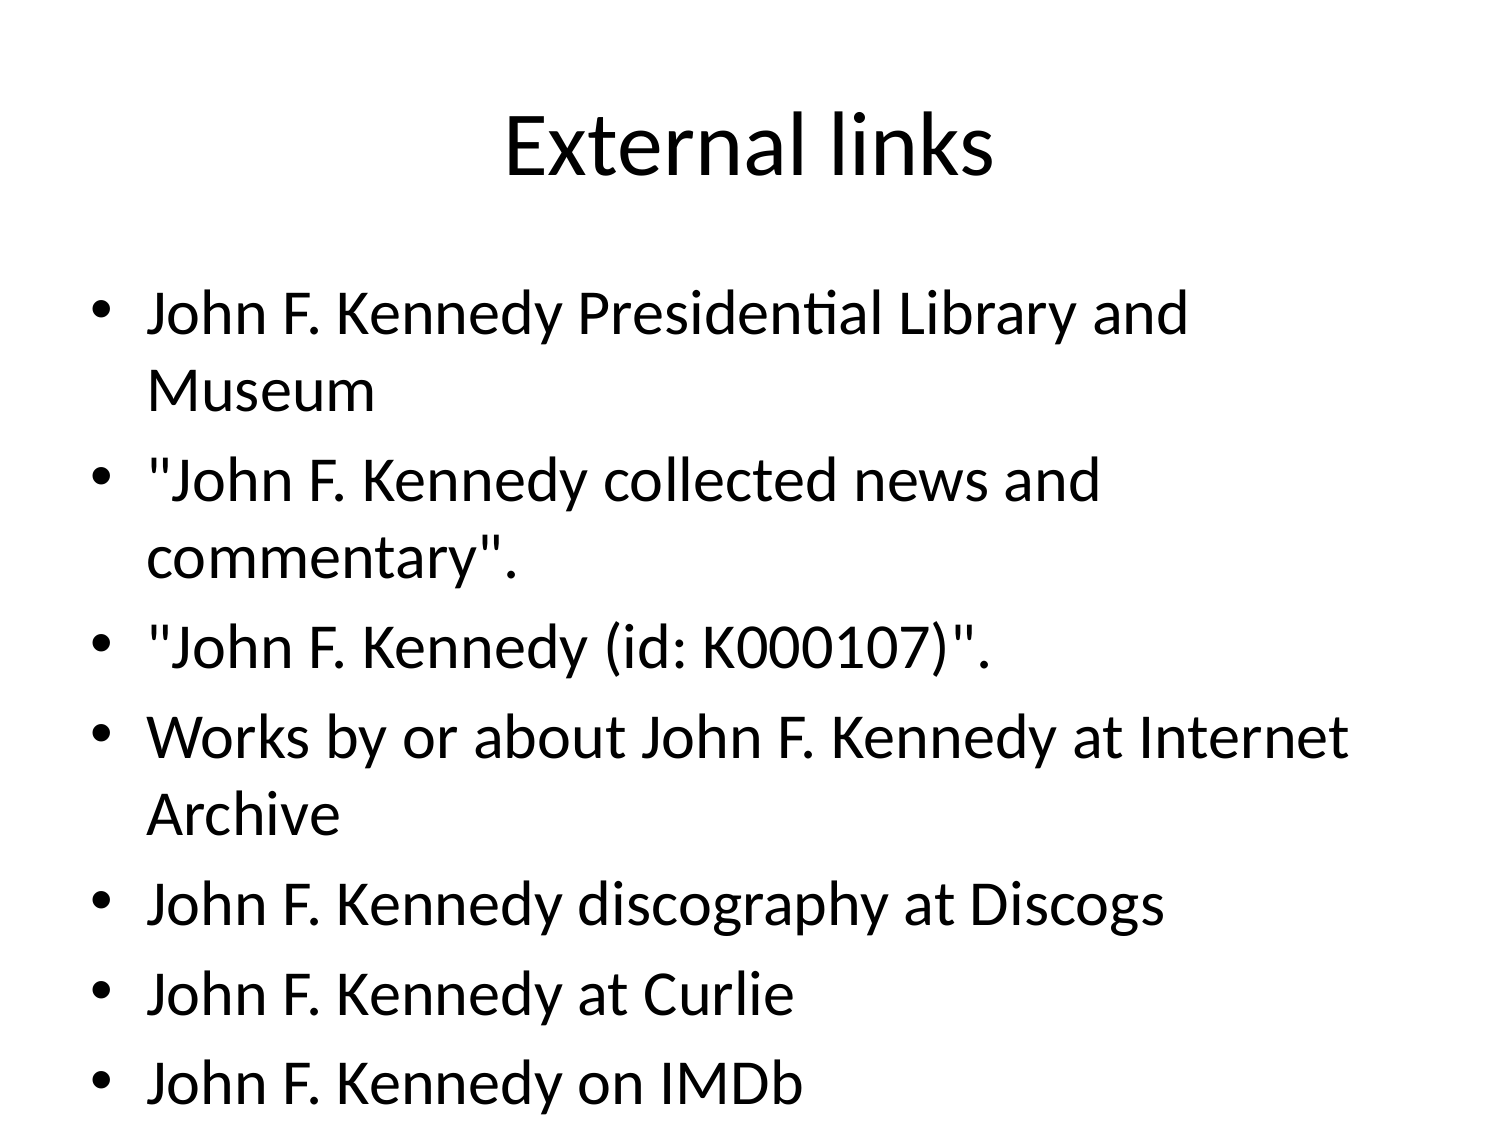

# External links
John F. Kennedy Presidential Library and Museum
"John F. Kennedy collected news and commentary".
"John F. Kennedy (id: K000107)".
Works by or about John F. Kennedy at Internet Archive
John F. Kennedy discography at Discogs
John F. Kennedy at Curlie
John F. Kennedy on IMDb